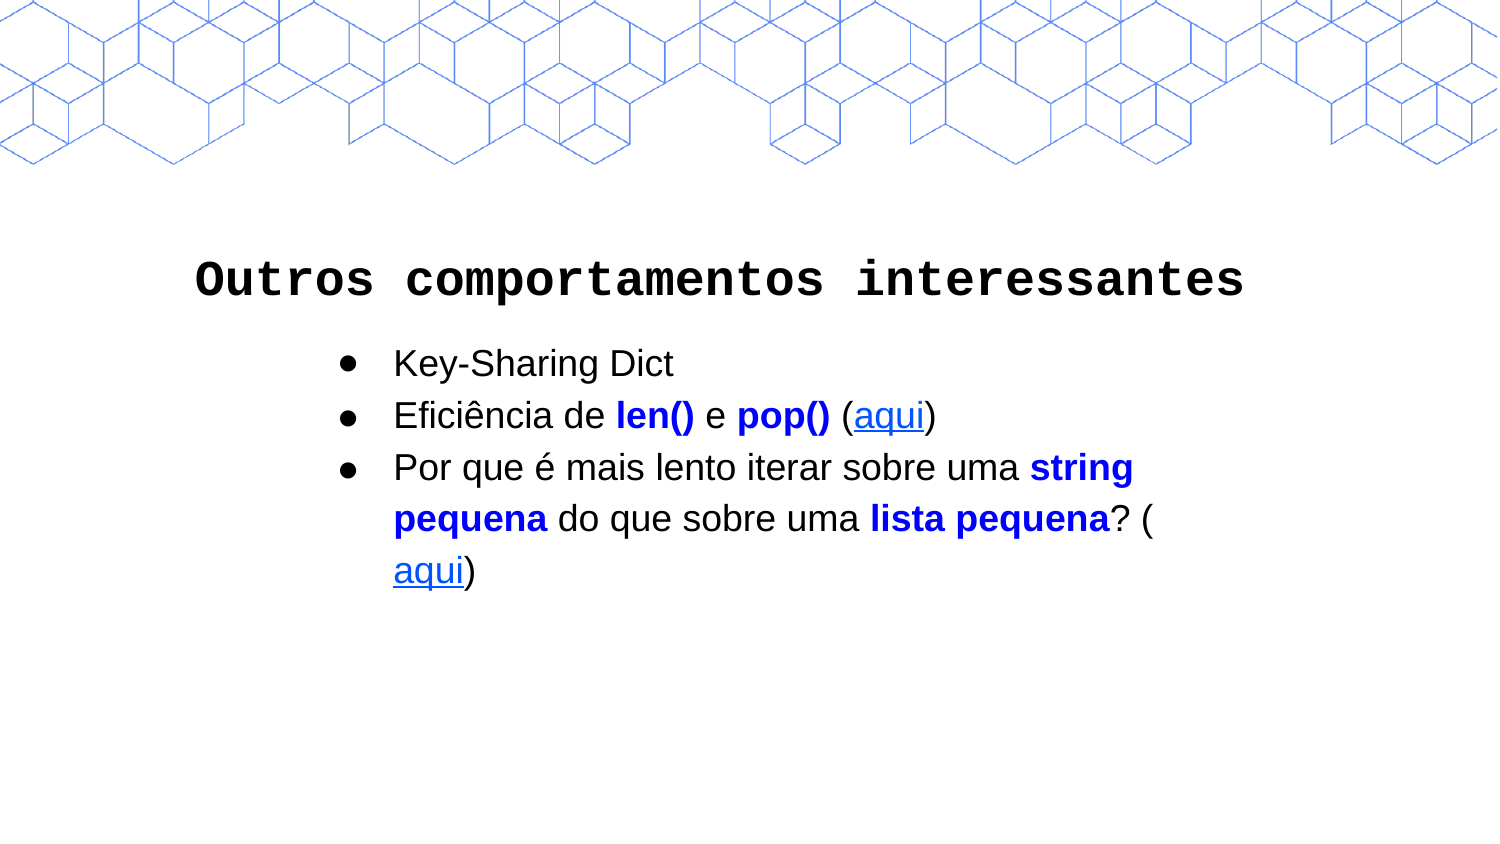

Outros comportamentos interessantes
Key-Sharing Dict
Eficiência de len() e pop() (aqui)
Por que é mais lento iterar sobre uma string pequena do que sobre uma lista pequena? (aqui)